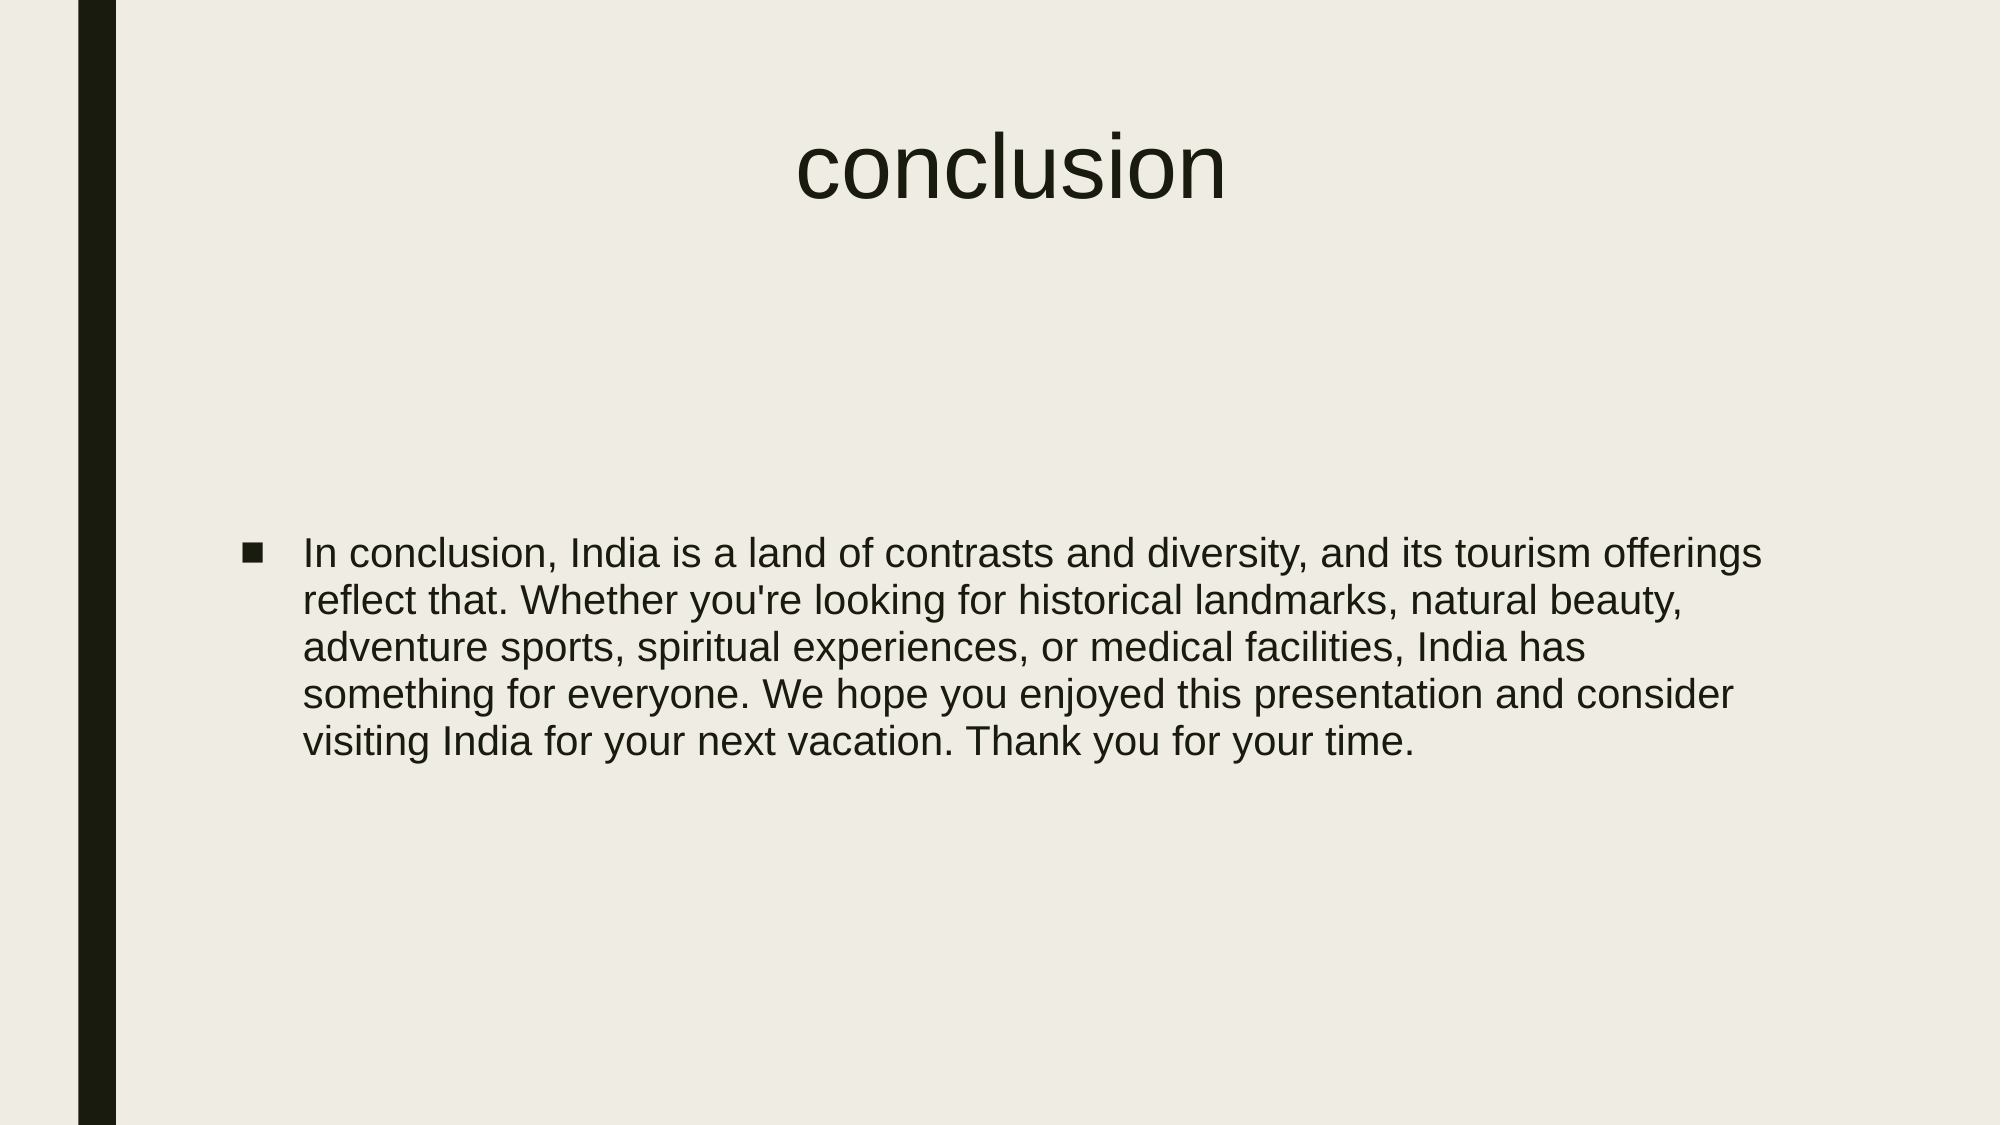

# conclusion

In conclusion, India is a land of contrasts and diversity, and its tourism offerings reflect that. Whether you're looking for historical landmarks, natural beauty, adventure sports, spiritual experiences, or medical facilities, India has something for everyone. We hope you enjoyed this presentation and consider visiting India for your next vacation. Thank you for your time.